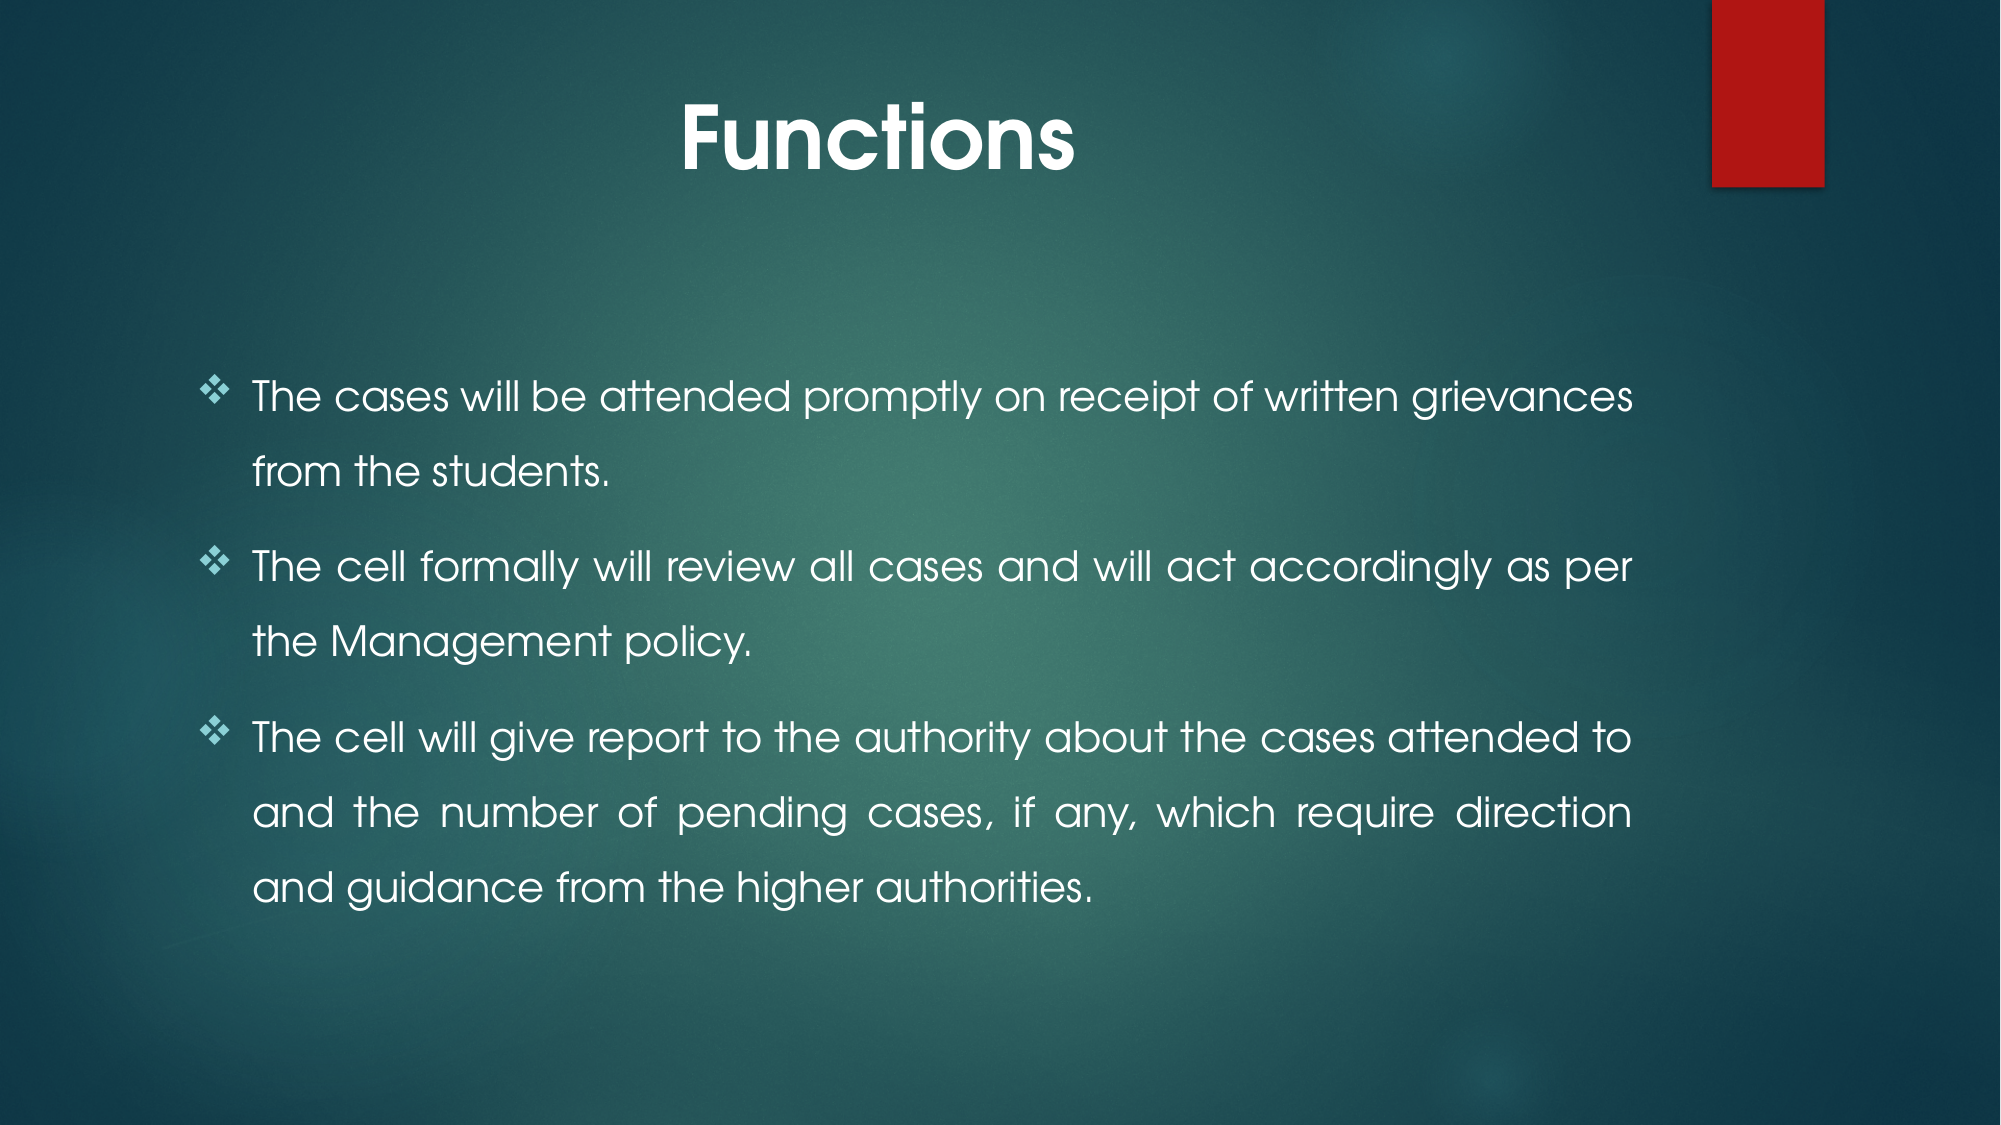

# Functions
The cases will be attended promptly on receipt of written grievances from the students.
The cell formally will review all cases and will act accordingly as per the Management policy.
The cell will give report to the authority about the cases attended to and the number of pending cases, if any, which require direction and guidance from the higher authorities.